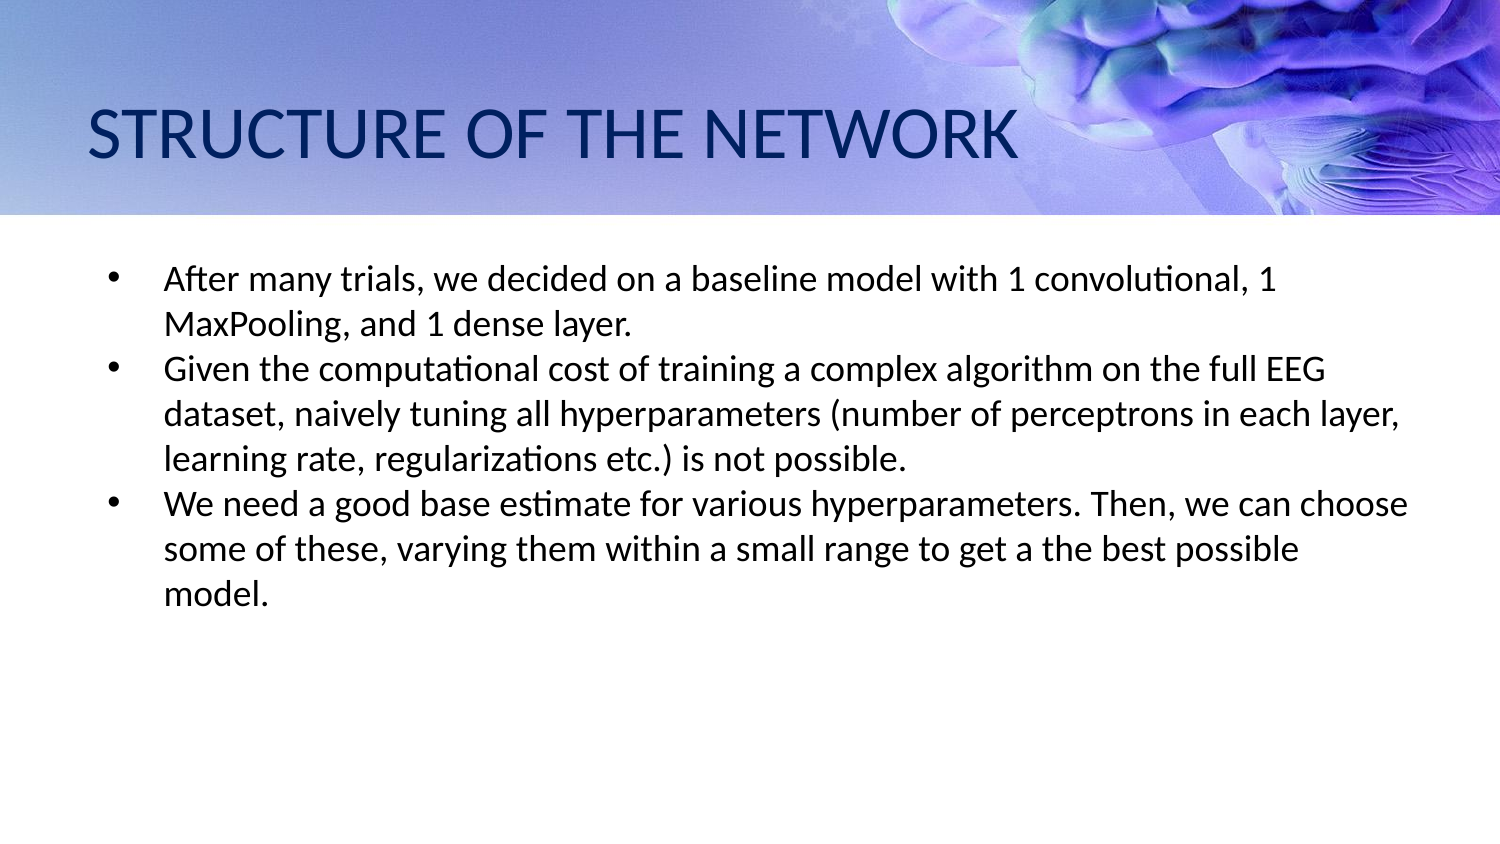

# STRUCTURE OF THE NETWORK
After many trials, we decided on a baseline model with 1 convolutional, 1 MaxPooling, and 1 dense layer.
Given the computational cost of training a complex algorithm on the full EEG dataset, naively tuning all hyperparameters (number of perceptrons in each layer, learning rate, regularizations etc.) is not possible.
We need a good base estimate for various hyperparameters. Then, we can choose some of these, varying them within a small range to get a the best possible model.